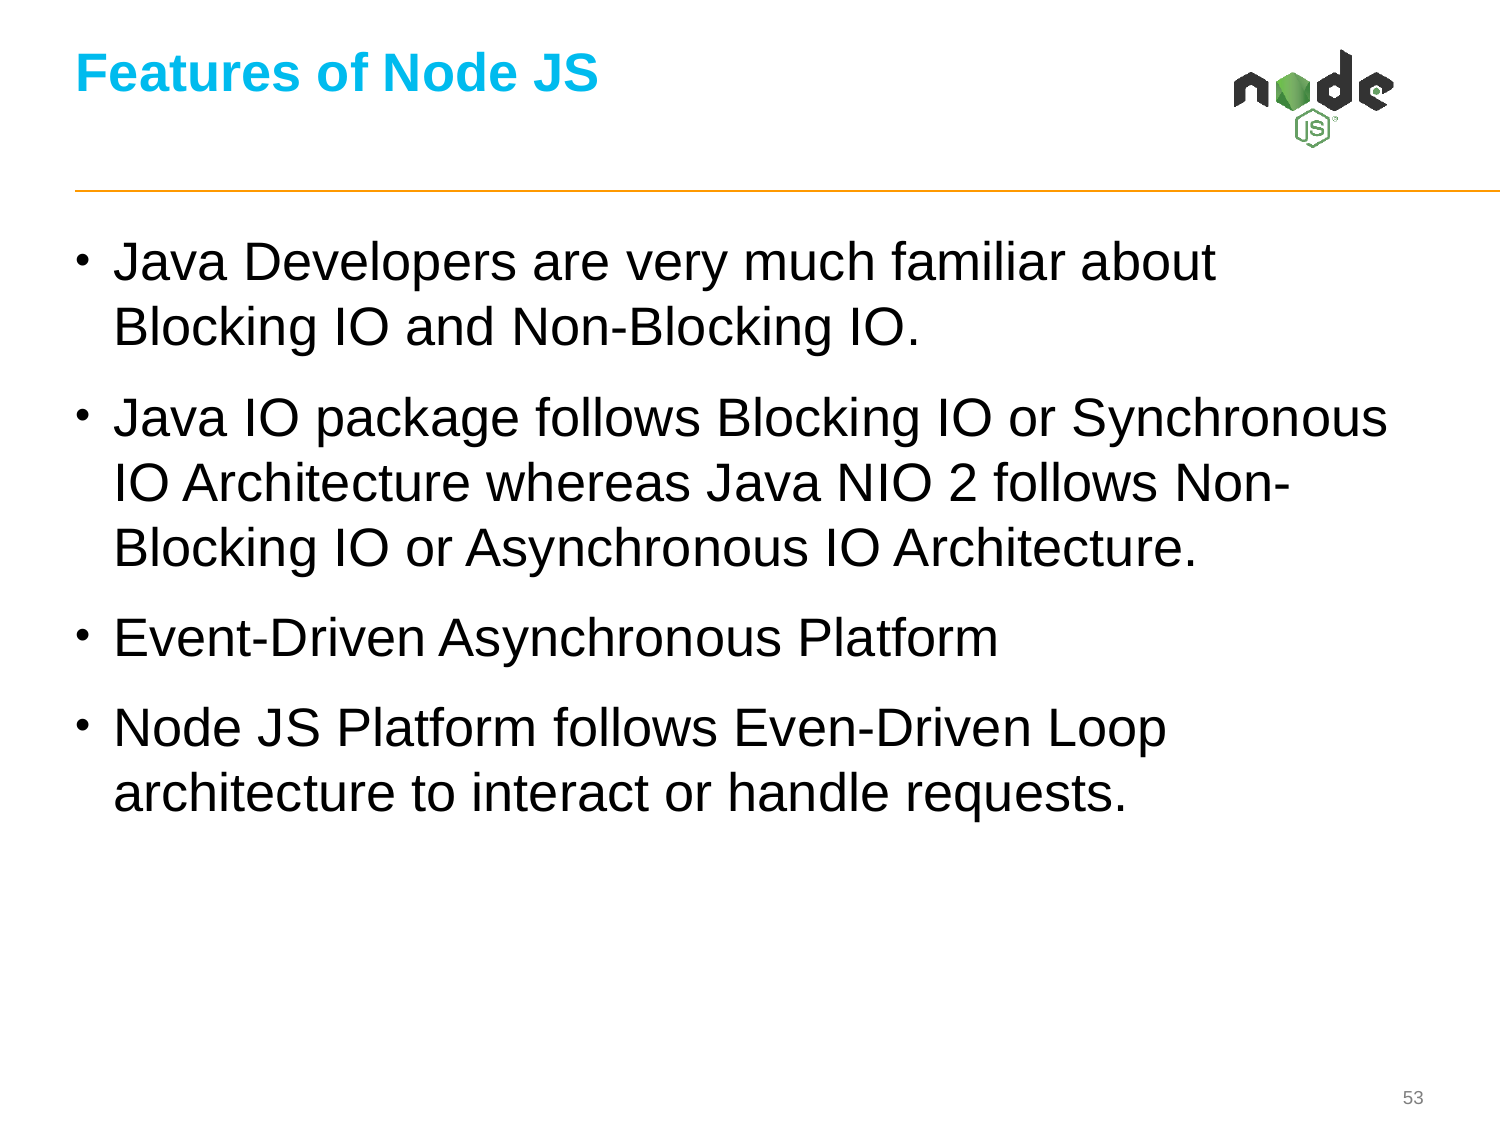

# Features of Node JS
Java Developers are very much familiar about Blocking IO and Non-Blocking IO.
Java IO package follows Blocking IO or Synchronous IO Architecture whereas Java NIO 2 follows Non-Blocking IO or Asynchronous IO Architecture.
Event-Driven Asynchronous Platform
Node JS Platform follows Even-Driven Loop architecture to interact or handle requests.